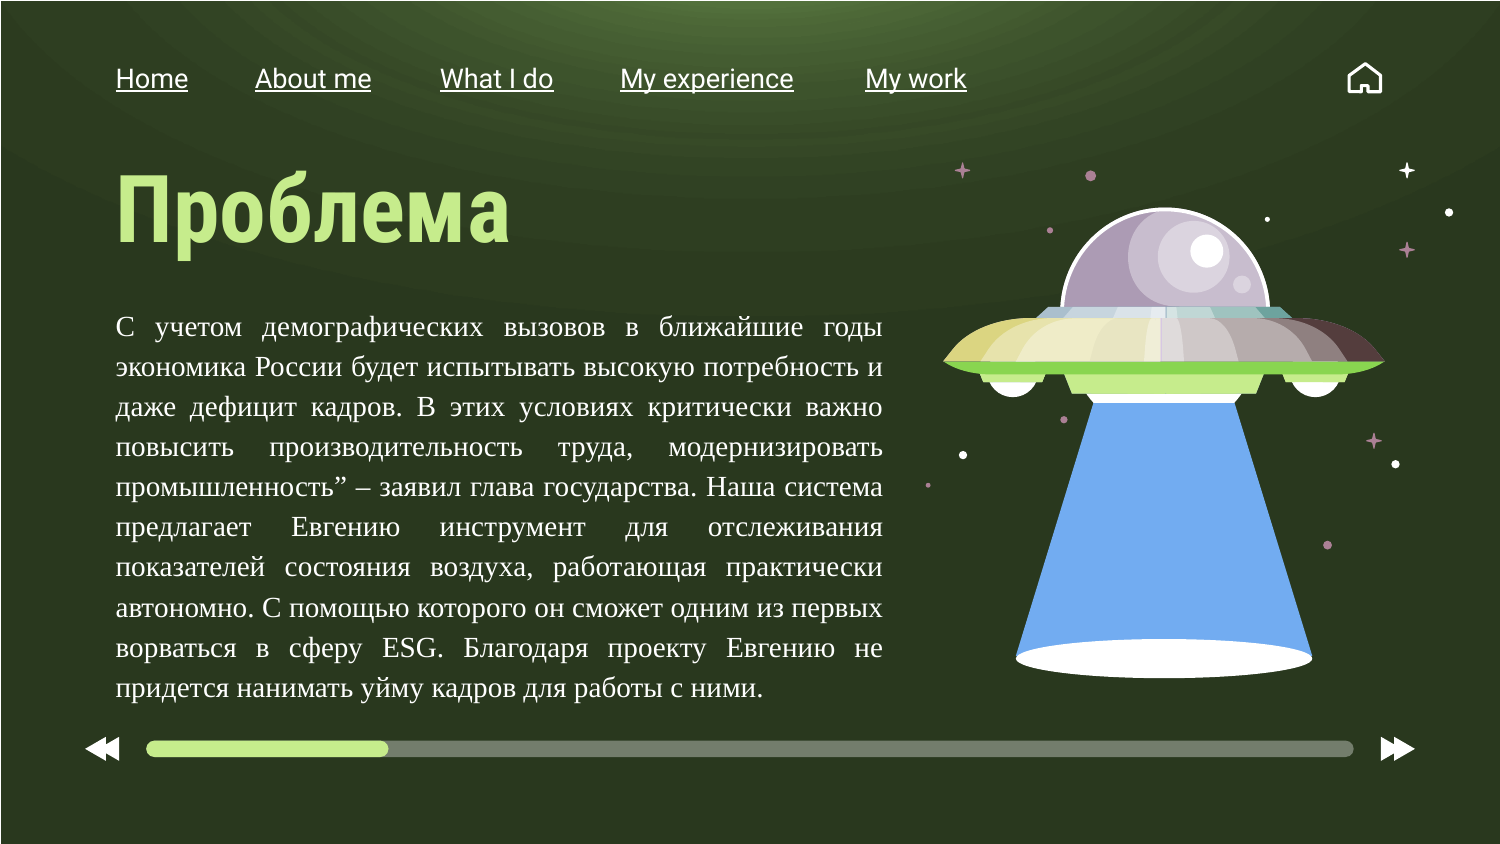

Home
About me
What I do
My experience
My work

# Проблема

С учетом демографических вызовов в ближайшие годы экономика России будет испытывать высокую потребность и даже дефицит кадров. В этих условиях критически важно повысить производительность труда, модернизировать промышленность” – заявил глава государства. Наша система предлагает Евгению инструмент для отслеживания показателей состояния воздуха, работающая практически автономно. С помощью которого он сможет одним из первых ворваться в сферу ESG. Благодаря проекту Евгению не придется нанимать уйму кадров для работы с ними.